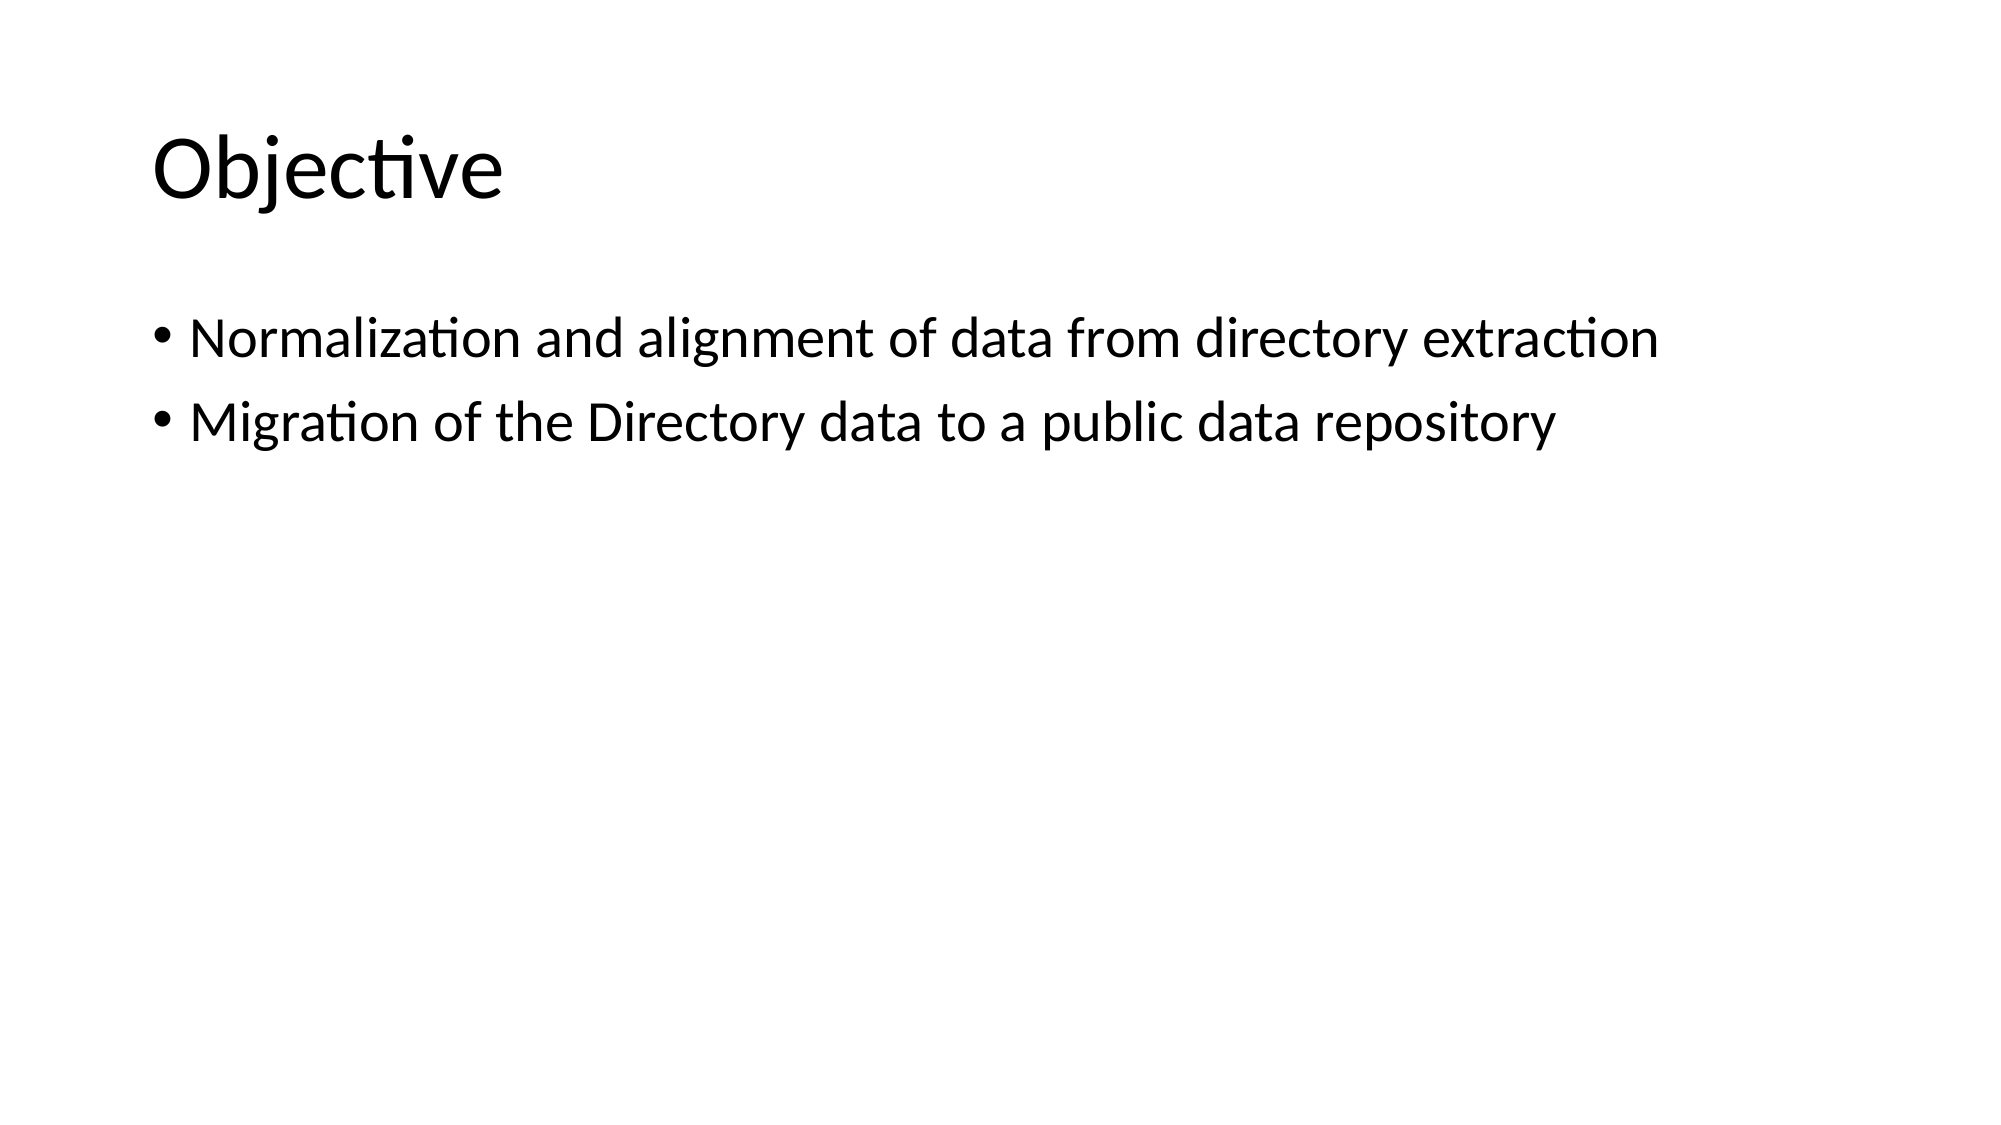

# Objective
Normalization and alignment of data from directory extraction
Migration of the Directory data to a public data repository